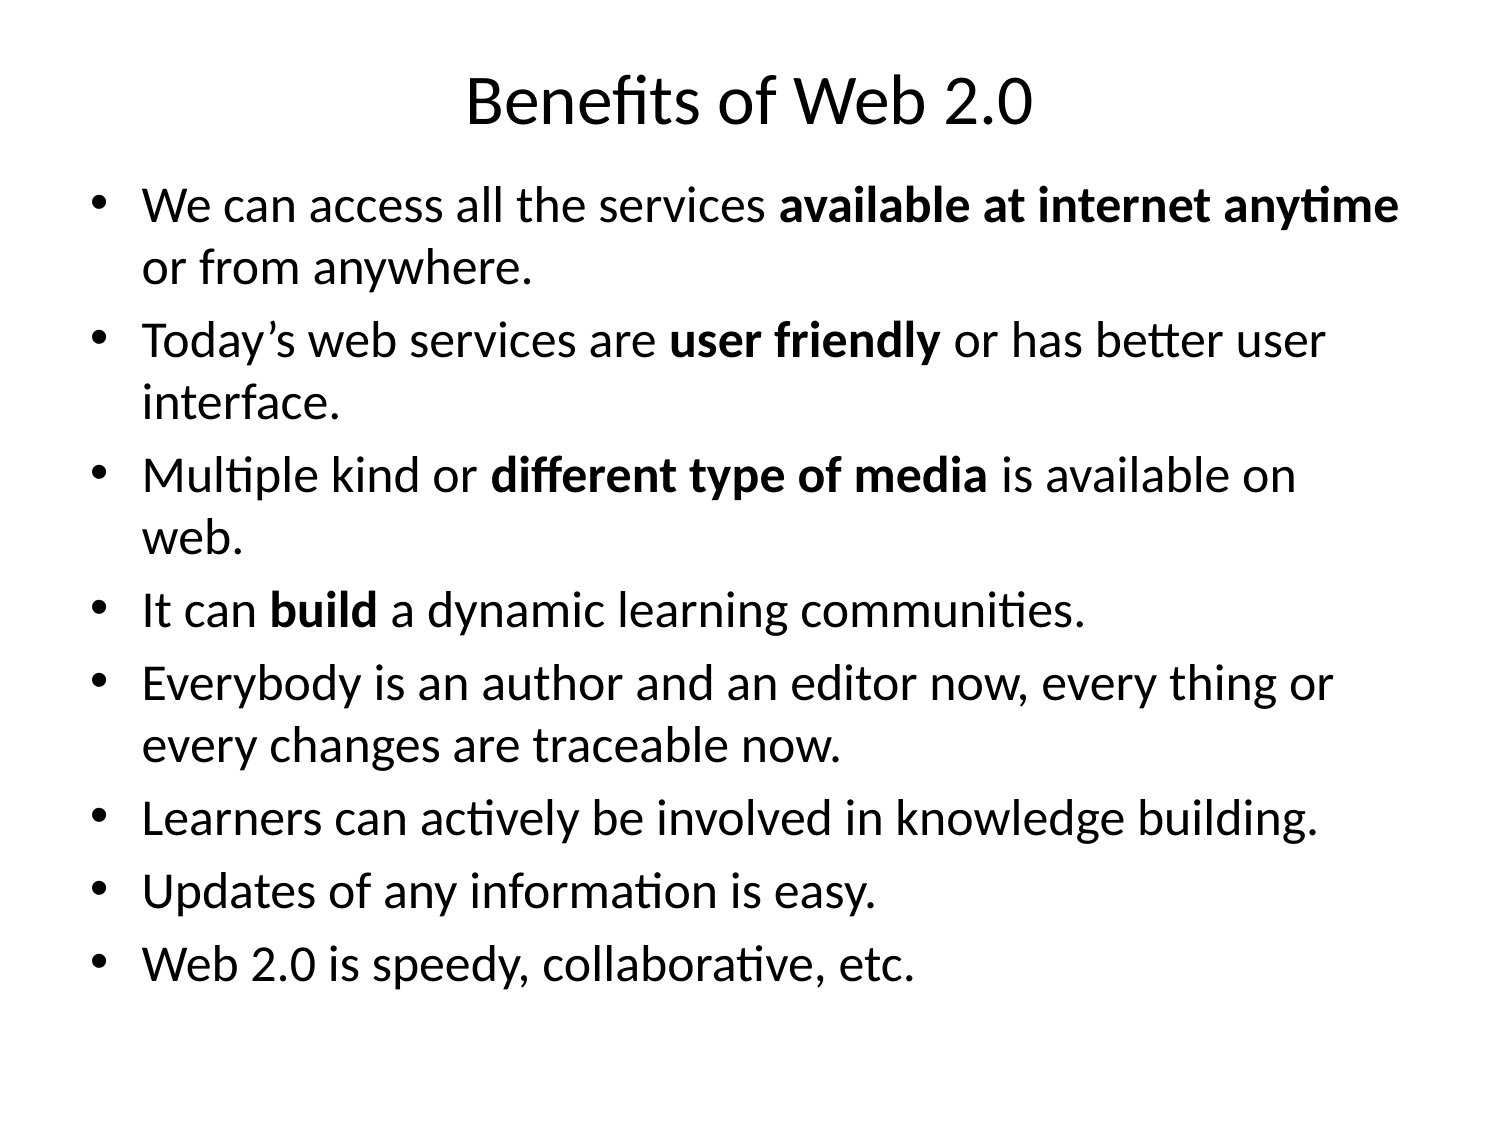

# Benefits of Web 2.0
We can access all the services available at internet anytime or from anywhere.
Today’s web services are user friendly or has better user interface.
Multiple kind or different type of media is available on web.
It can build a dynamic learning communities.
Everybody is an author and an editor now, every thing or every changes are traceable now.
Learners can actively be involved in knowledge building.
Updates of any information is easy.
Web 2.0 is speedy, collaborative, etc.